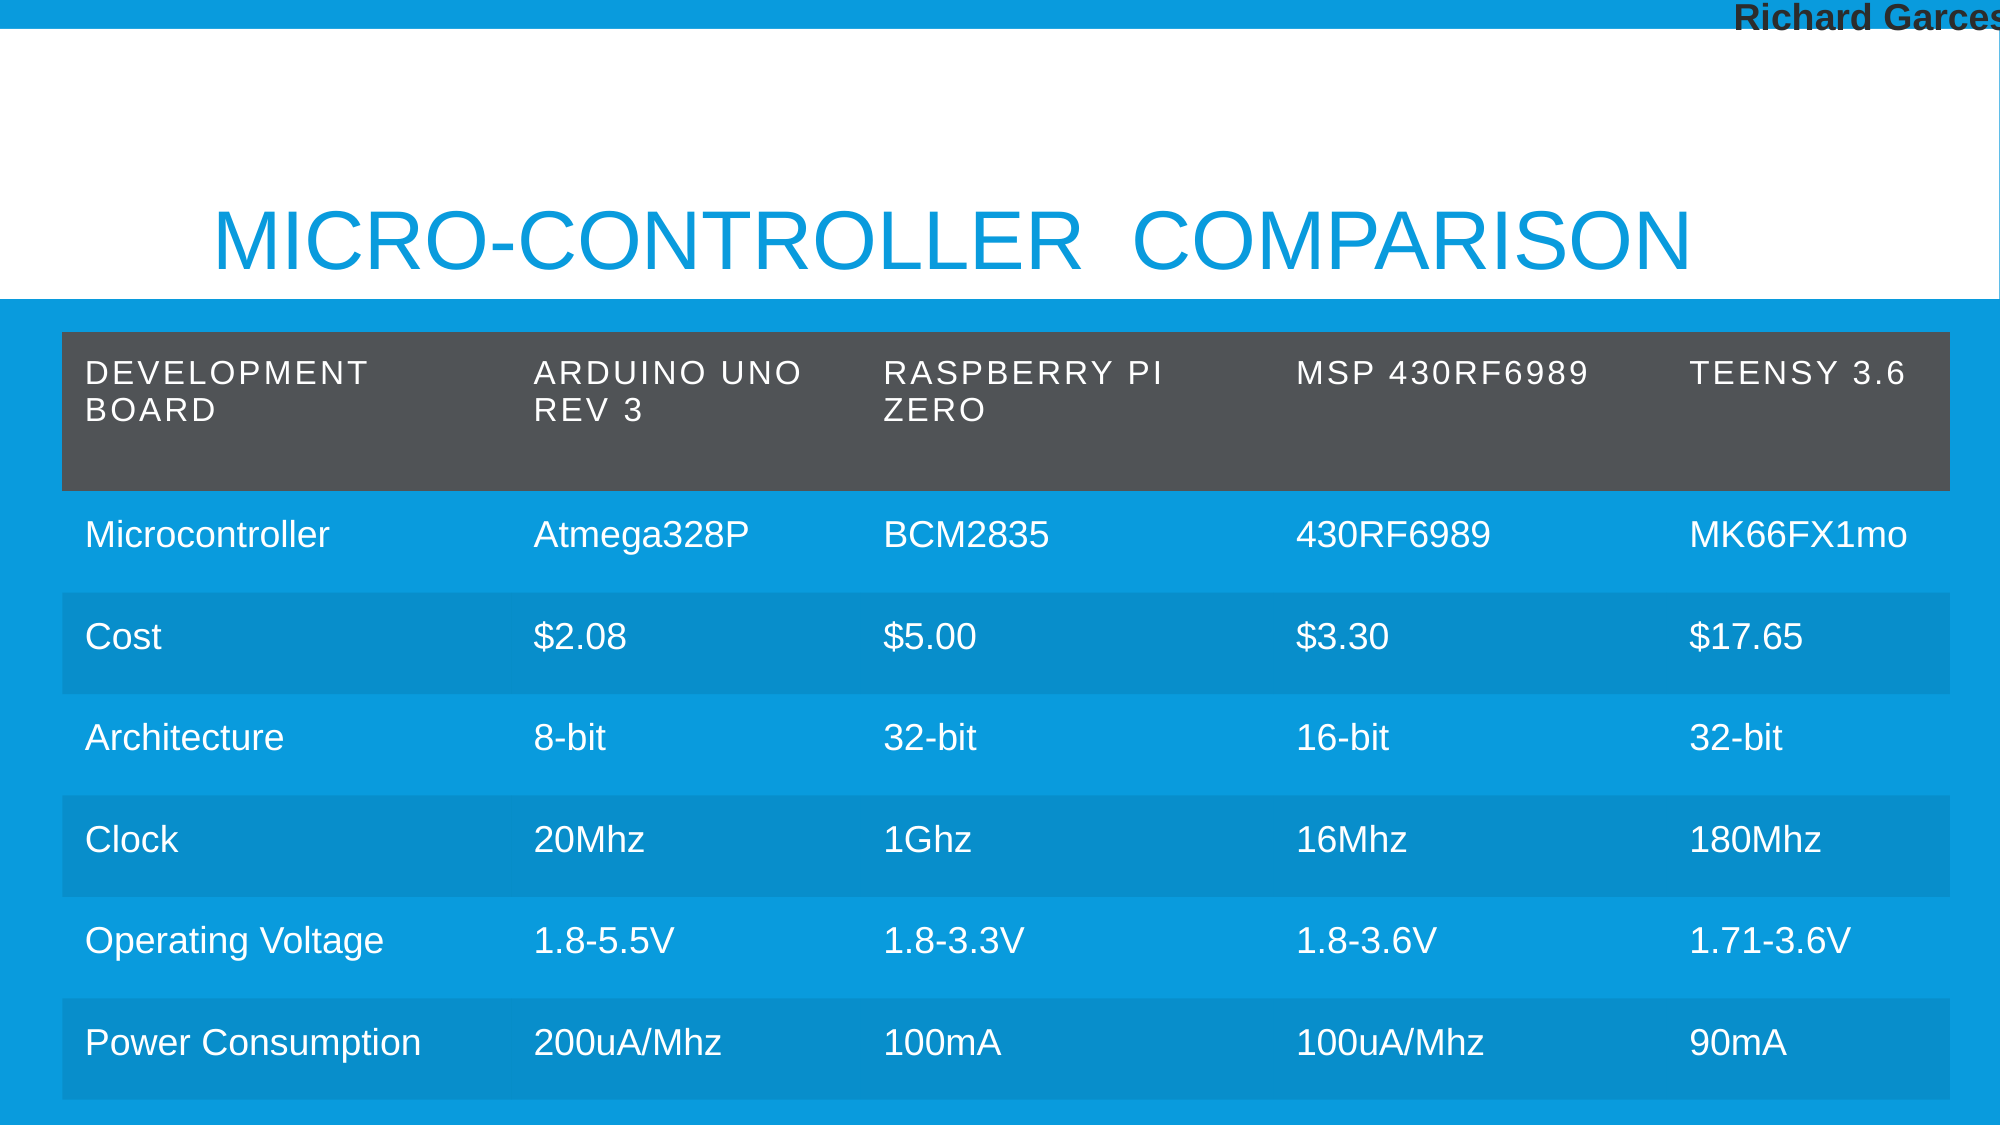

Richard Garces
# Micro-controller  Comparison
| Development board | Arduino uno Rev 3 | Raspberry Pi Zero | MSP 430RF6989 | Teensy 3.6 |
| --- | --- | --- | --- | --- |
| Microcontroller | Atmega328P | BCM2835 | 430RF6989 | MK66FX1mo |
| Cost | $2.08 | $5.00 | $3.30 | $17.65 |
| Architecture | 8-bit | 32-bit | 16-bit | 32-bit |
| Clock | 20Mhz | 1Ghz | 16Mhz | 180Mhz |
| Operating Voltage | 1.8-5.5V | 1.8-3.3V | 1.8-3.6V | 1.71-3.6V |
| Power Consumption | 200uA/Mhz | 100mA | 100uA/Mhz | 90mA |